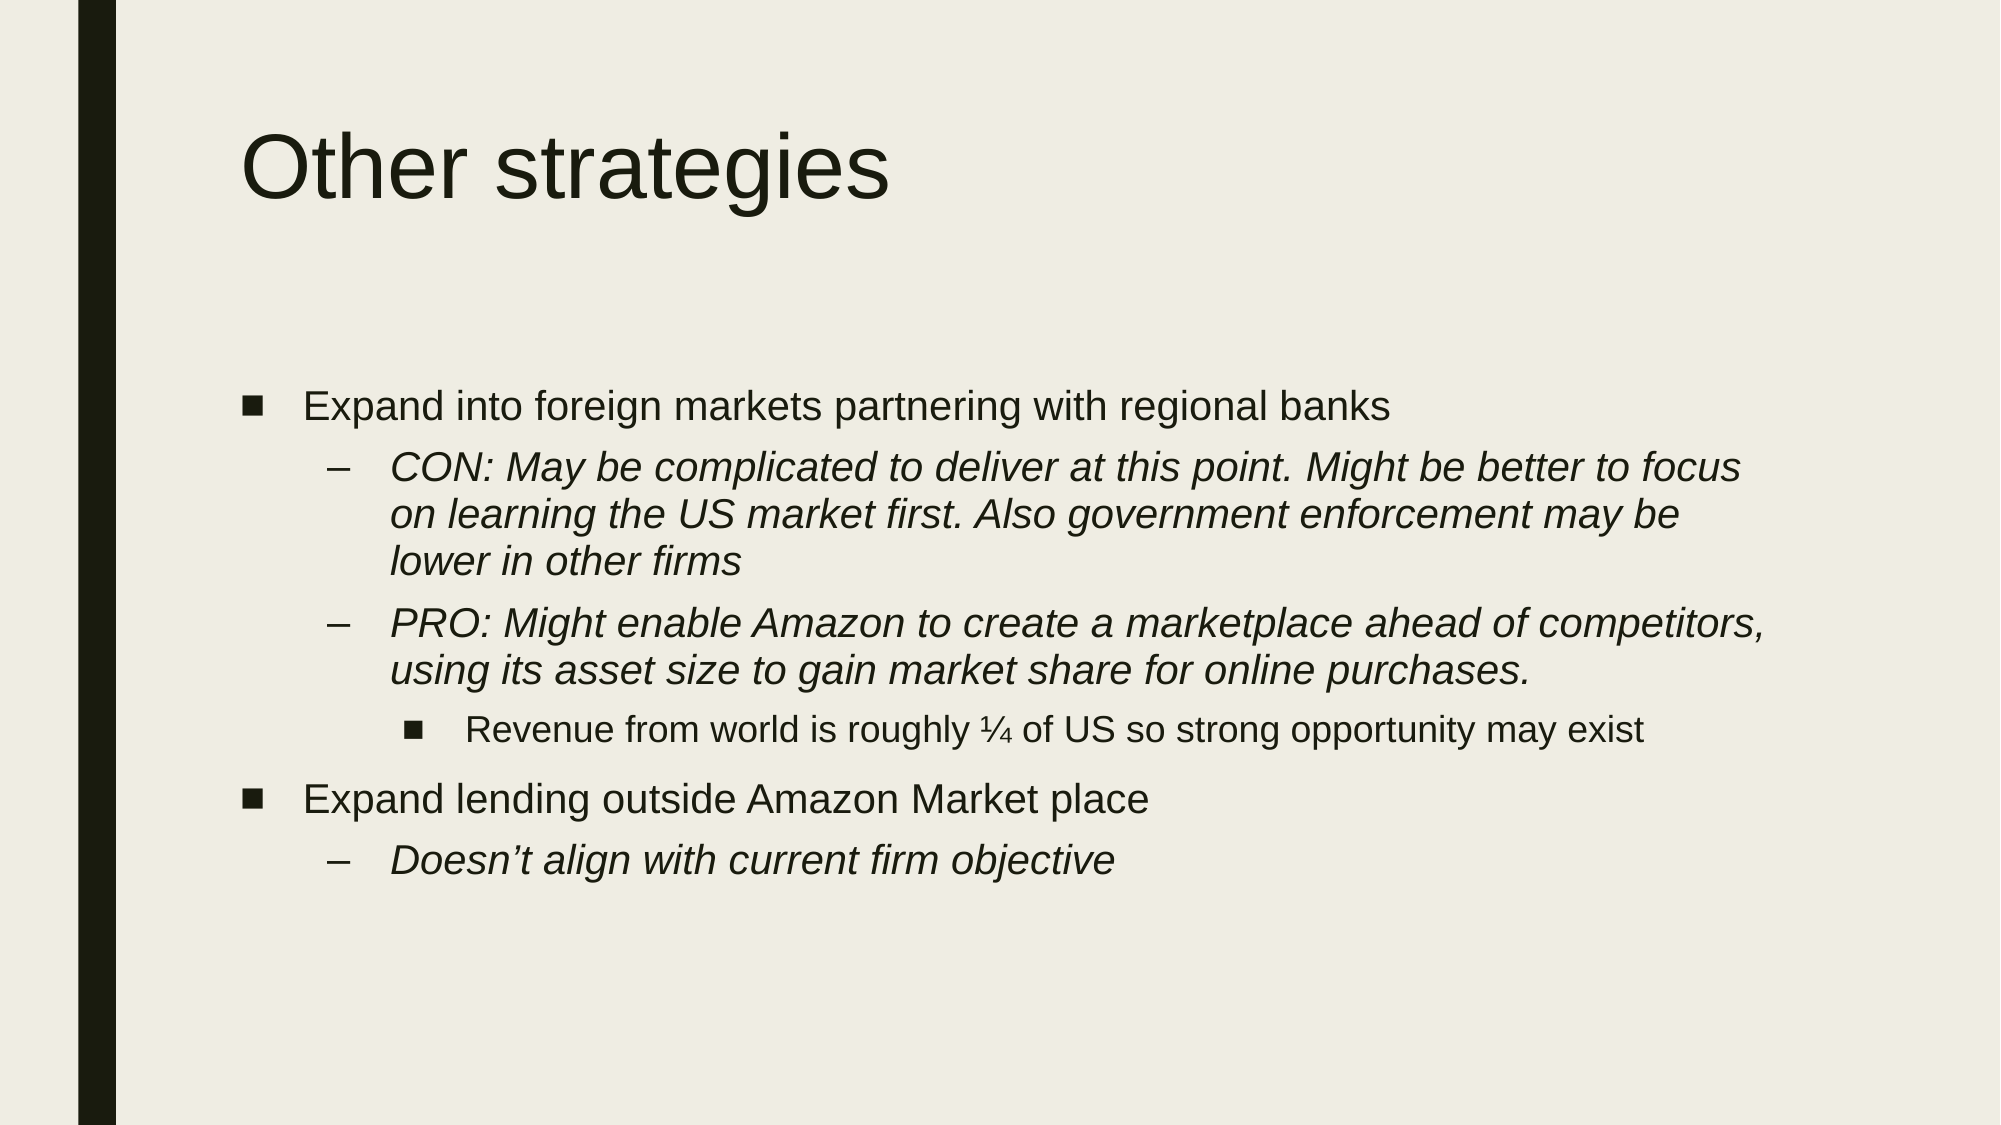

# Other strategies
Expand into foreign markets partnering with regional banks
CON: May be complicated to deliver at this point. Might be better to focus on learning the US market first. Also government enforcement may be lower in other firms
PRO: Might enable Amazon to create a marketplace ahead of competitors, using its asset size to gain market share for online purchases.
Revenue from world is roughly ¼ of US so strong opportunity may exist
Expand lending outside Amazon Market place
Doesn’t align with current firm objective